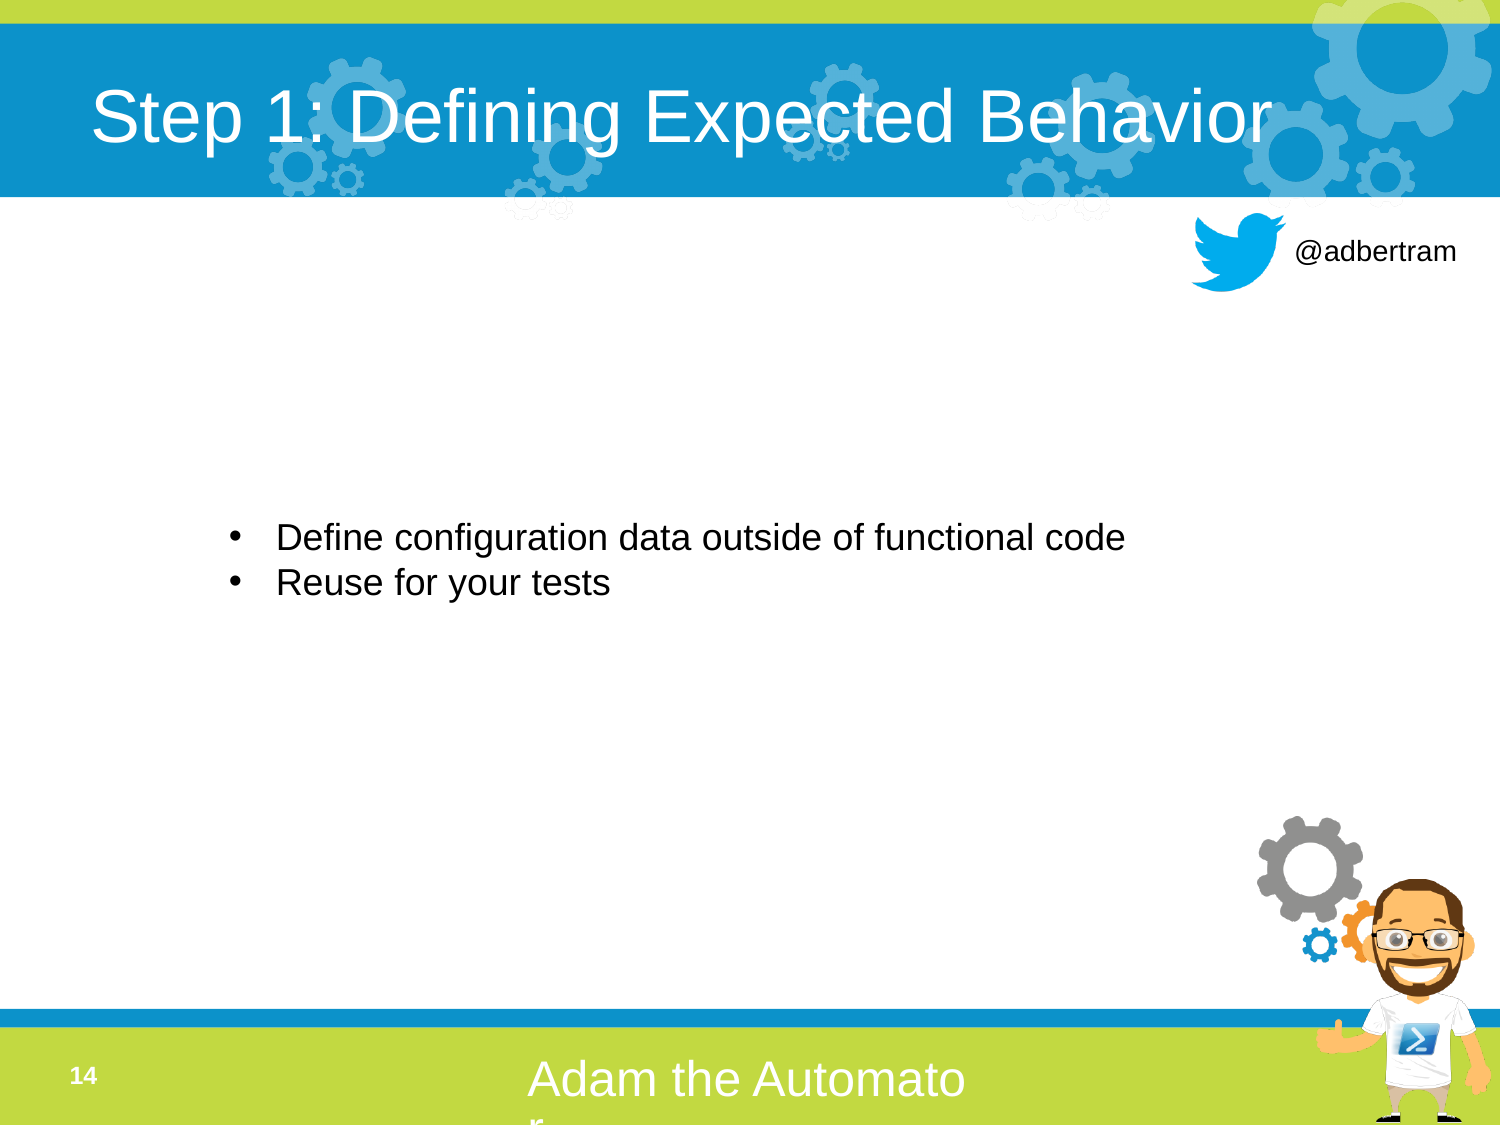

# Step 1: Defining Expected Behavior
Define configuration data outside of functional code
Reuse for your tests
14
Adam the Automator